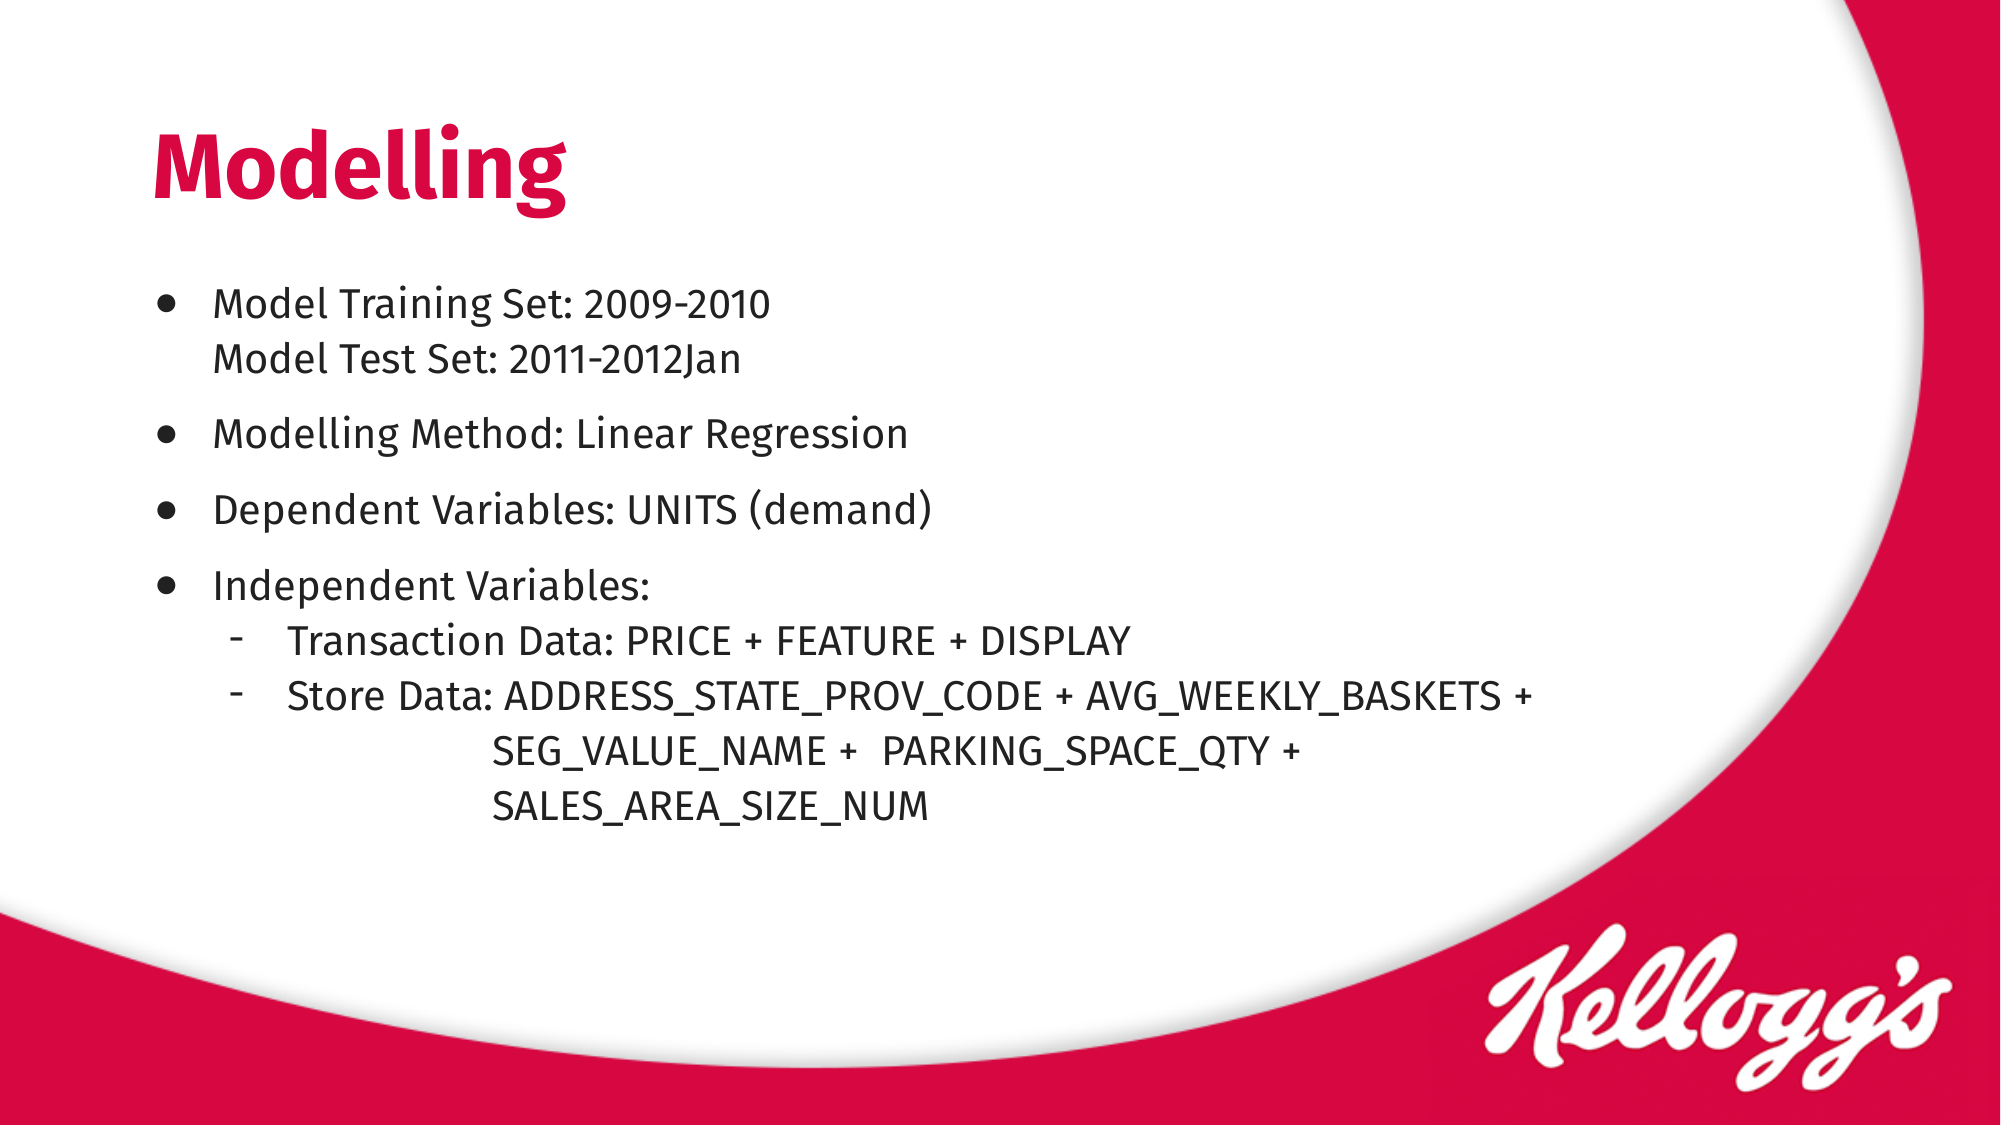

# Modelling
Model Training Set: 2009-2010
Model Test Set: 2011-2012Jan
Modelling Method: Linear Regression
Dependent Variables: UNITS (demand)
Independent Variables:
Transaction Data: PRICE + FEATURE + DISPLAY
Store Data: ADDRESS_STATE_PROV_CODE + AVG_WEEKLY_BASKETS +
     SEG_VALUE_NAME +  PARKING_SPACE_QTY +
     SALES_AREA_SIZE_NUM